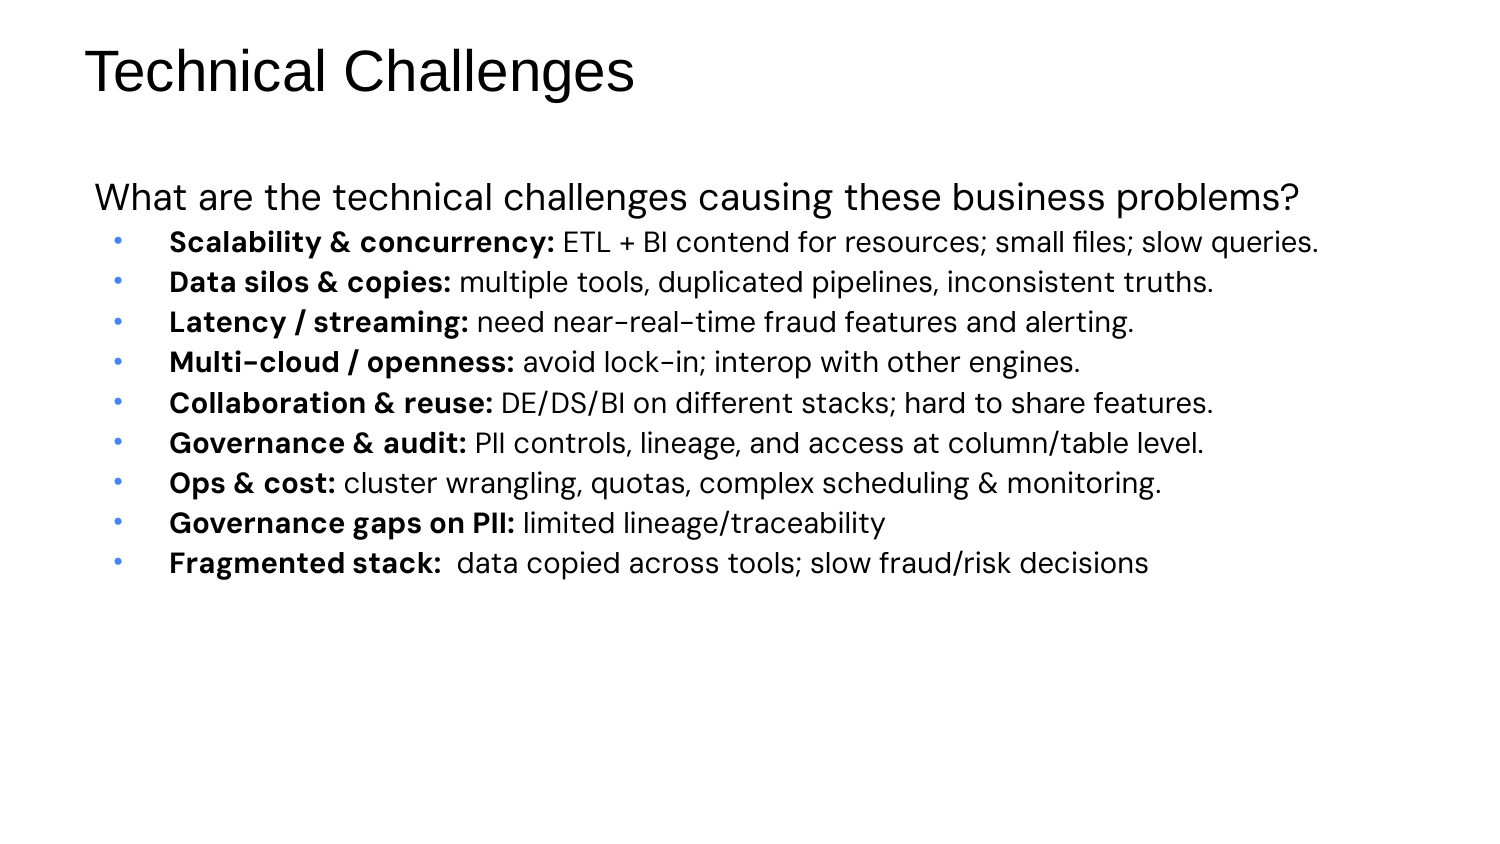

# Technical Challenges
What are the technical challenges causing these business problems?
Scalability & concurrency: ETL + BI contend for resources; small files; slow queries.
Data silos & copies: multiple tools, duplicated pipelines, inconsistent truths.
Latency / streaming: need near-real-time fraud features and alerting.
Multi-cloud / openness: avoid lock-in; interop with other engines.
Collaboration & reuse: DE/DS/BI on different stacks; hard to share features.
Governance & audit: PII controls, lineage, and access at column/table level.
Ops & cost: cluster wrangling, quotas, complex scheduling & monitoring.
Governance gaps on PII: limited lineage/traceability
Fragmented stack:  data copied across tools; slow fraud/risk decisions
6